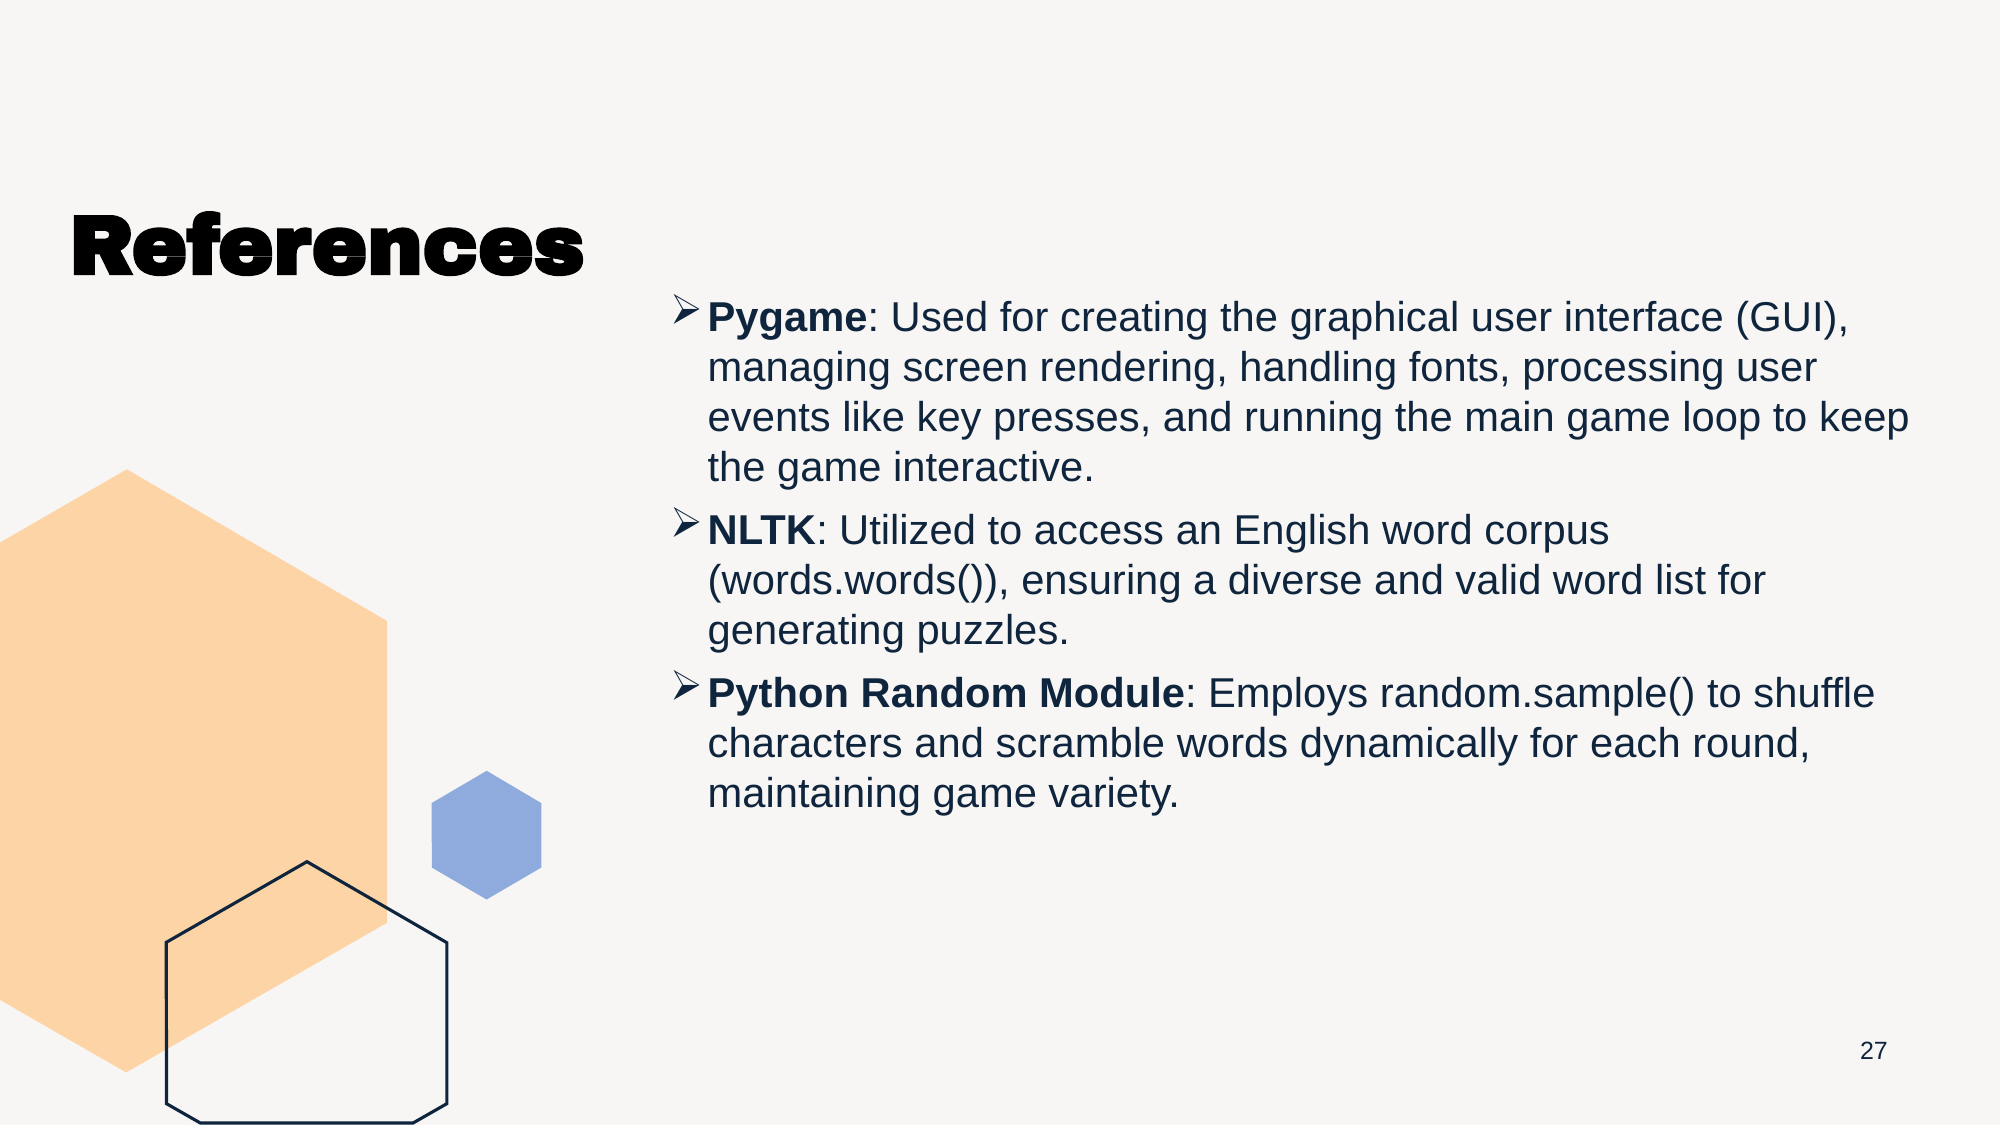

# References
Pygame: Used for creating the graphical user interface (GUI), managing screen rendering, handling fonts, processing user events like key presses, and running the main game loop to keep the game interactive.
NLTK: Utilized to access an English word corpus (words.words()), ensuring a diverse and valid word list for generating puzzles.
Python Random Module: Employs random.sample() to shuffle characters and scramble words dynamically for each round, maintaining game variety.

27